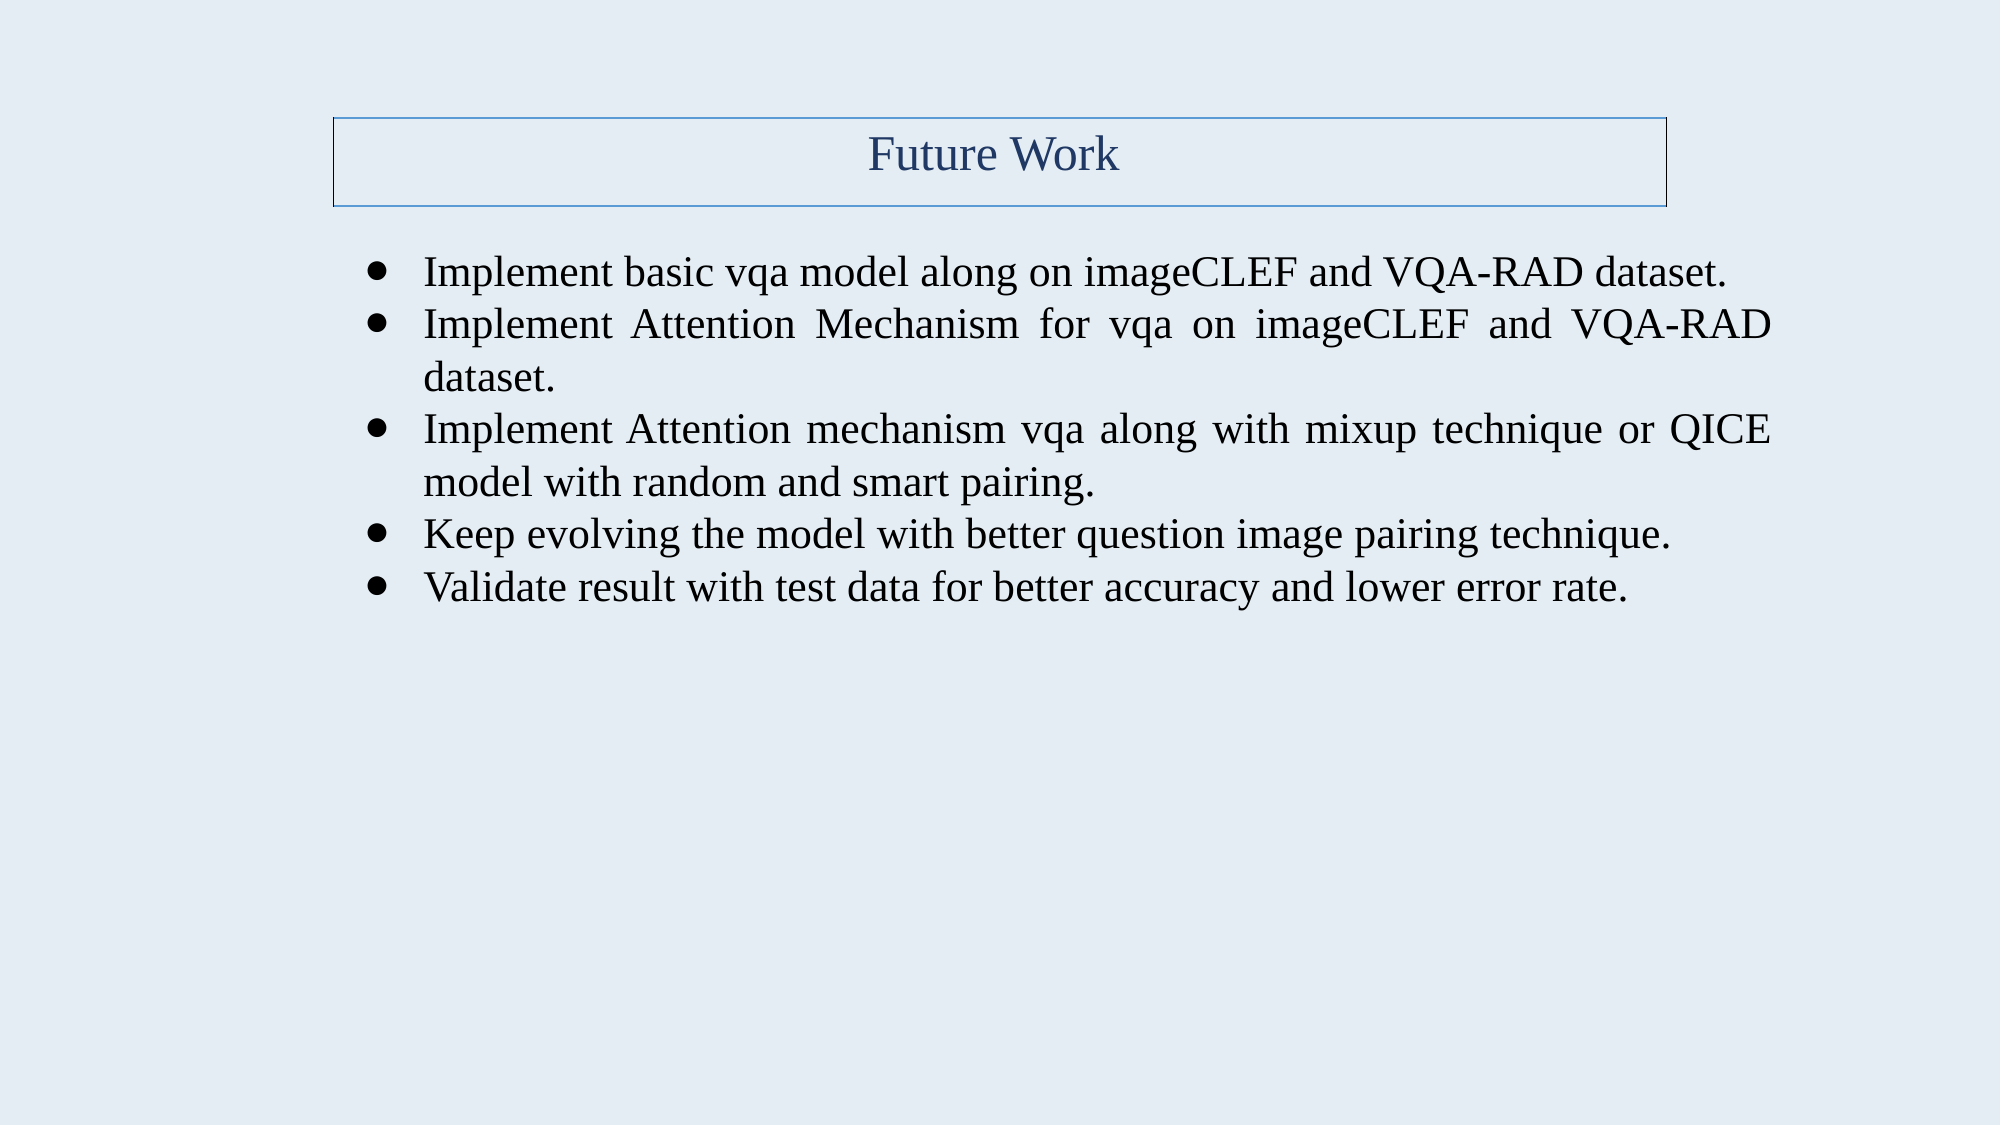

| Future Work |
| --- |
Implement basic vqa model along on imageCLEF and VQA-RAD dataset.
Implement Attention Mechanism for vqa on imageCLEF and VQA-RAD dataset.
Implement Attention mechanism vqa along with mixup technique or QICE model with random and smart pairing.
Keep evolving the model with better question image pairing technique.
Validate result with test data for better accuracy and lower error rate.